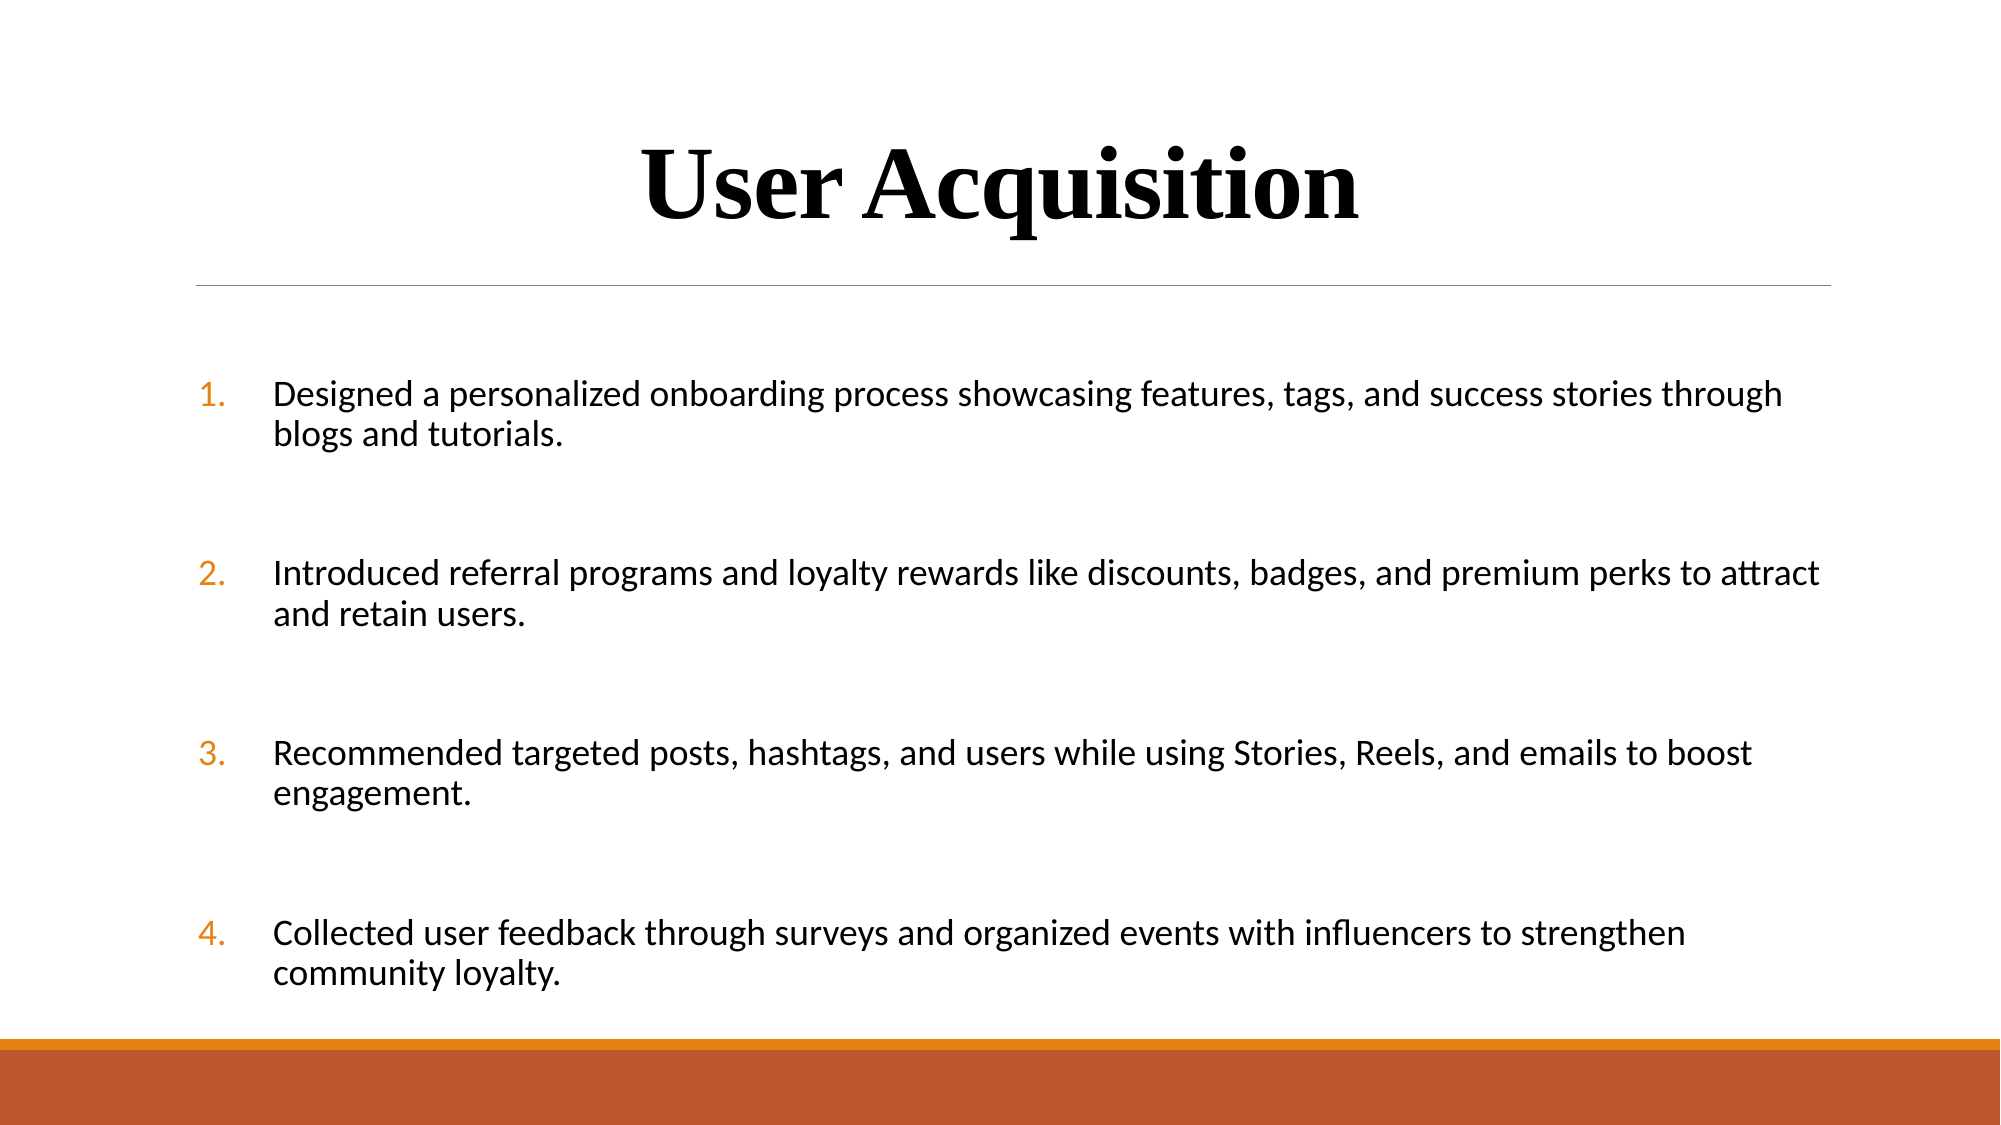

# User Acquisition
Designed a personalized onboarding process showcasing features, tags, and success stories through blogs and tutorials.

Introduced referral programs and loyalty rewards like discounts, badges, and premium perks to attract and retain users.

Recommended targeted posts, hashtags, and users while using Stories, Reels, and emails to boost engagement.

Collected user feedback through surveys and organized events with influencers to strengthen community loyalty.